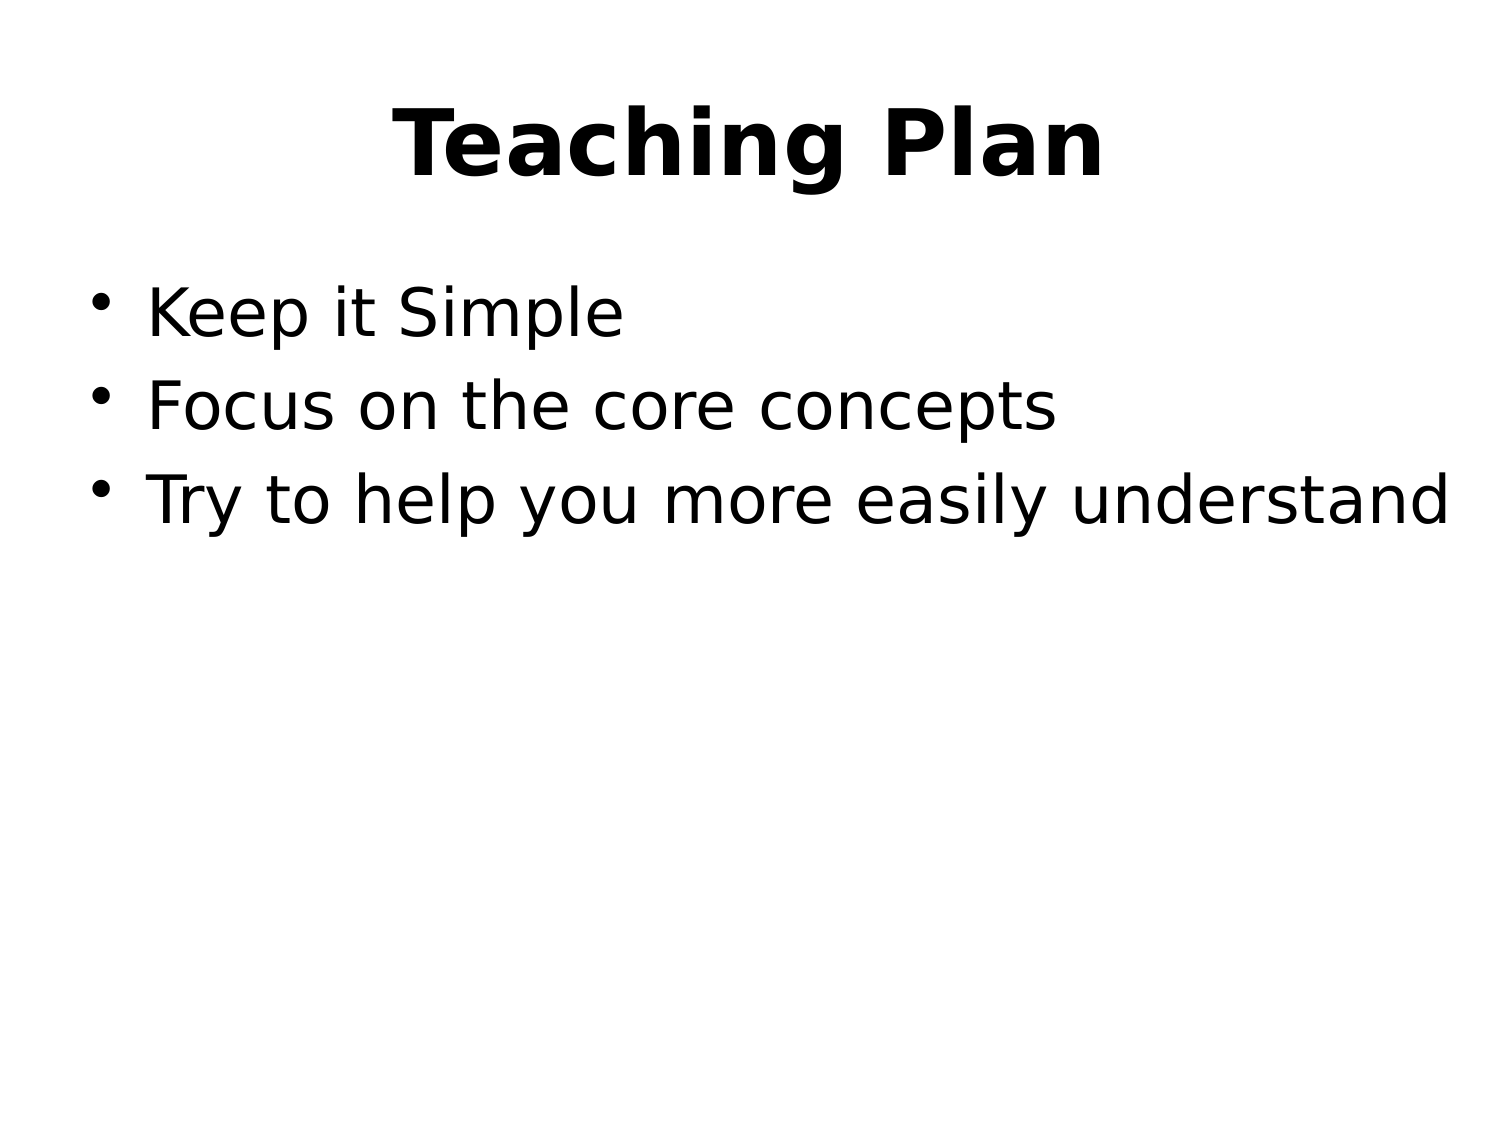

# Teaching Plan
Keep it Simple
Focus on the core concepts
Try to help you more easily understand